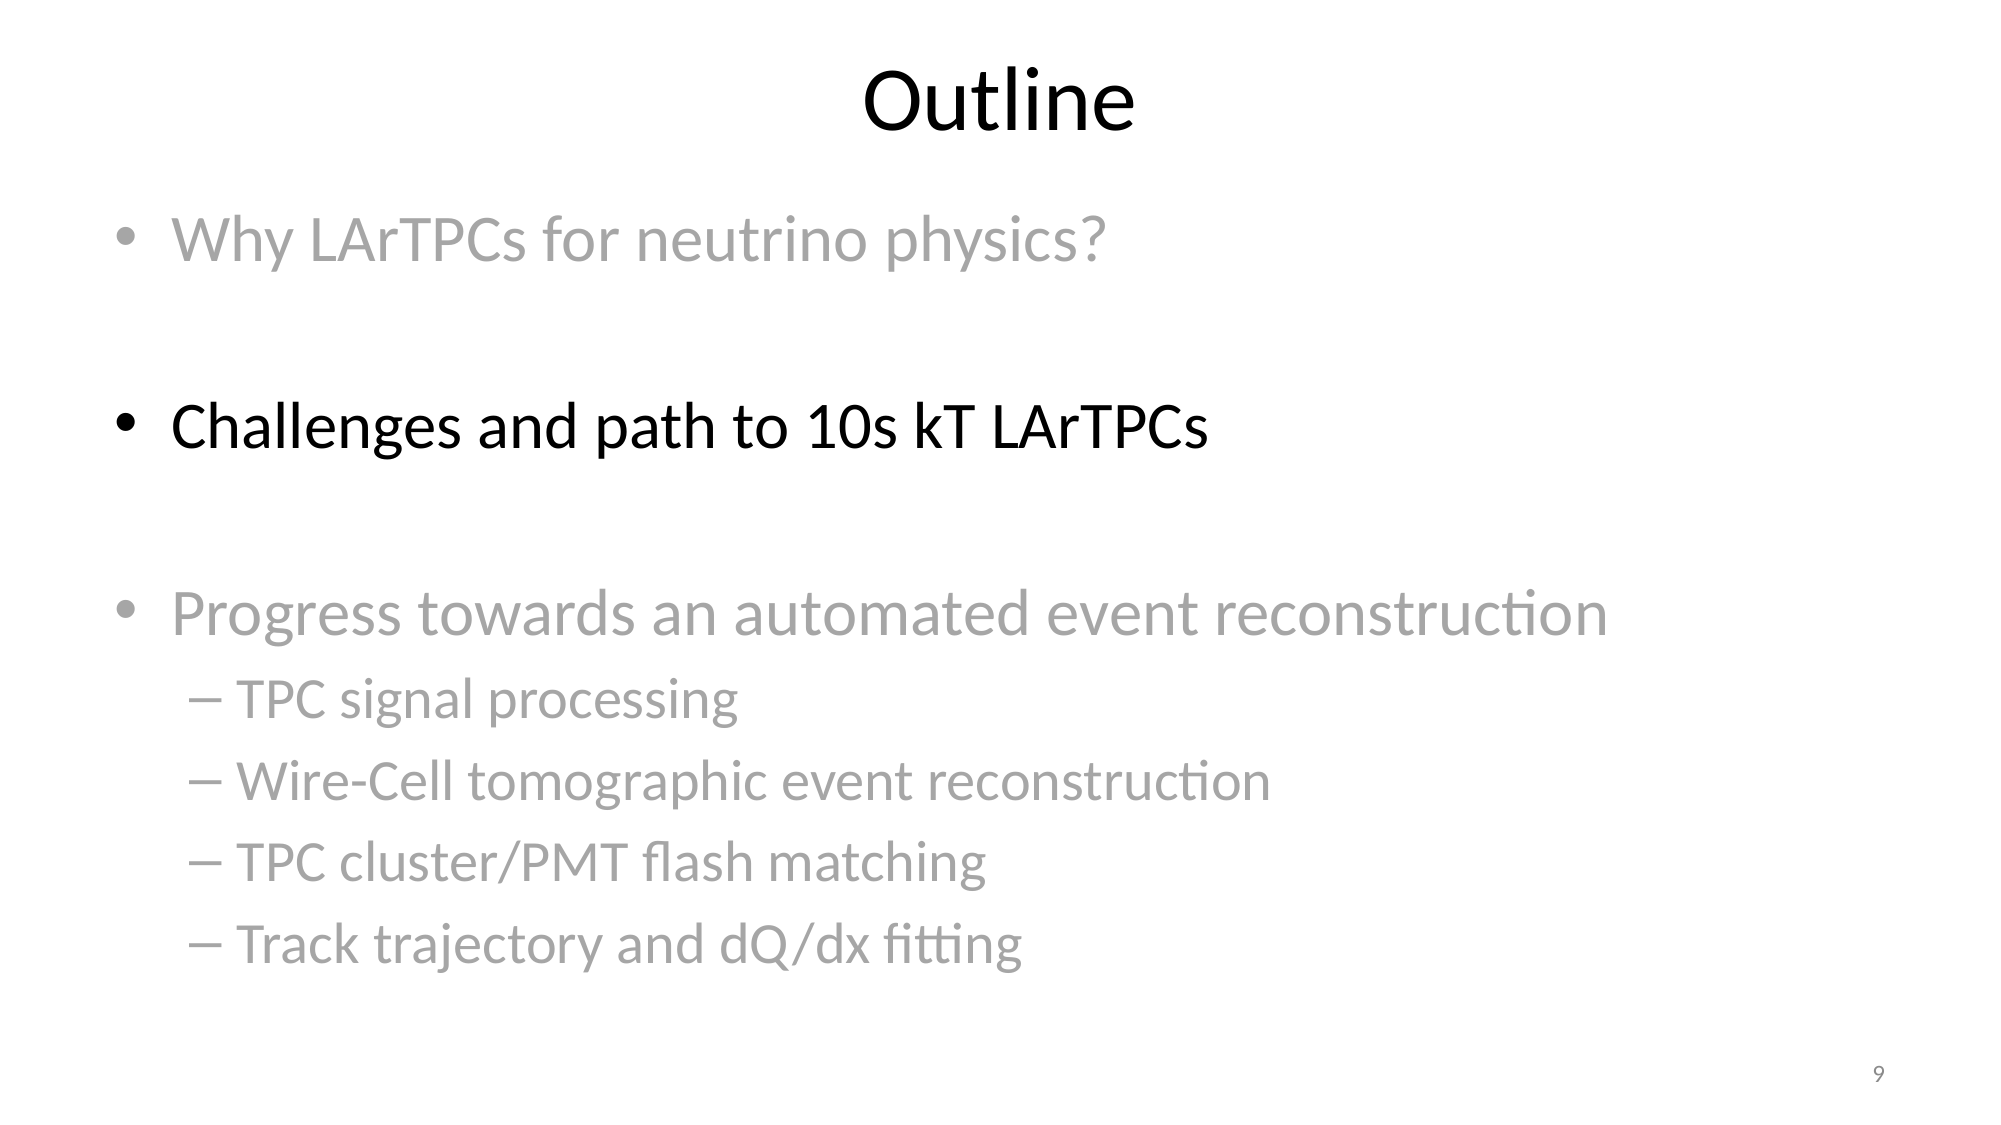

# Outline
Why LArTPCs for neutrino physics?

Challenges and path to 10s kT LArTPCs

Progress towards an automated event reconstruction
TPC signal processing
Wire-Cell tomographic event reconstruction
TPC cluster/PMT flash matching
Track trajectory and dQ/dx fitting

9